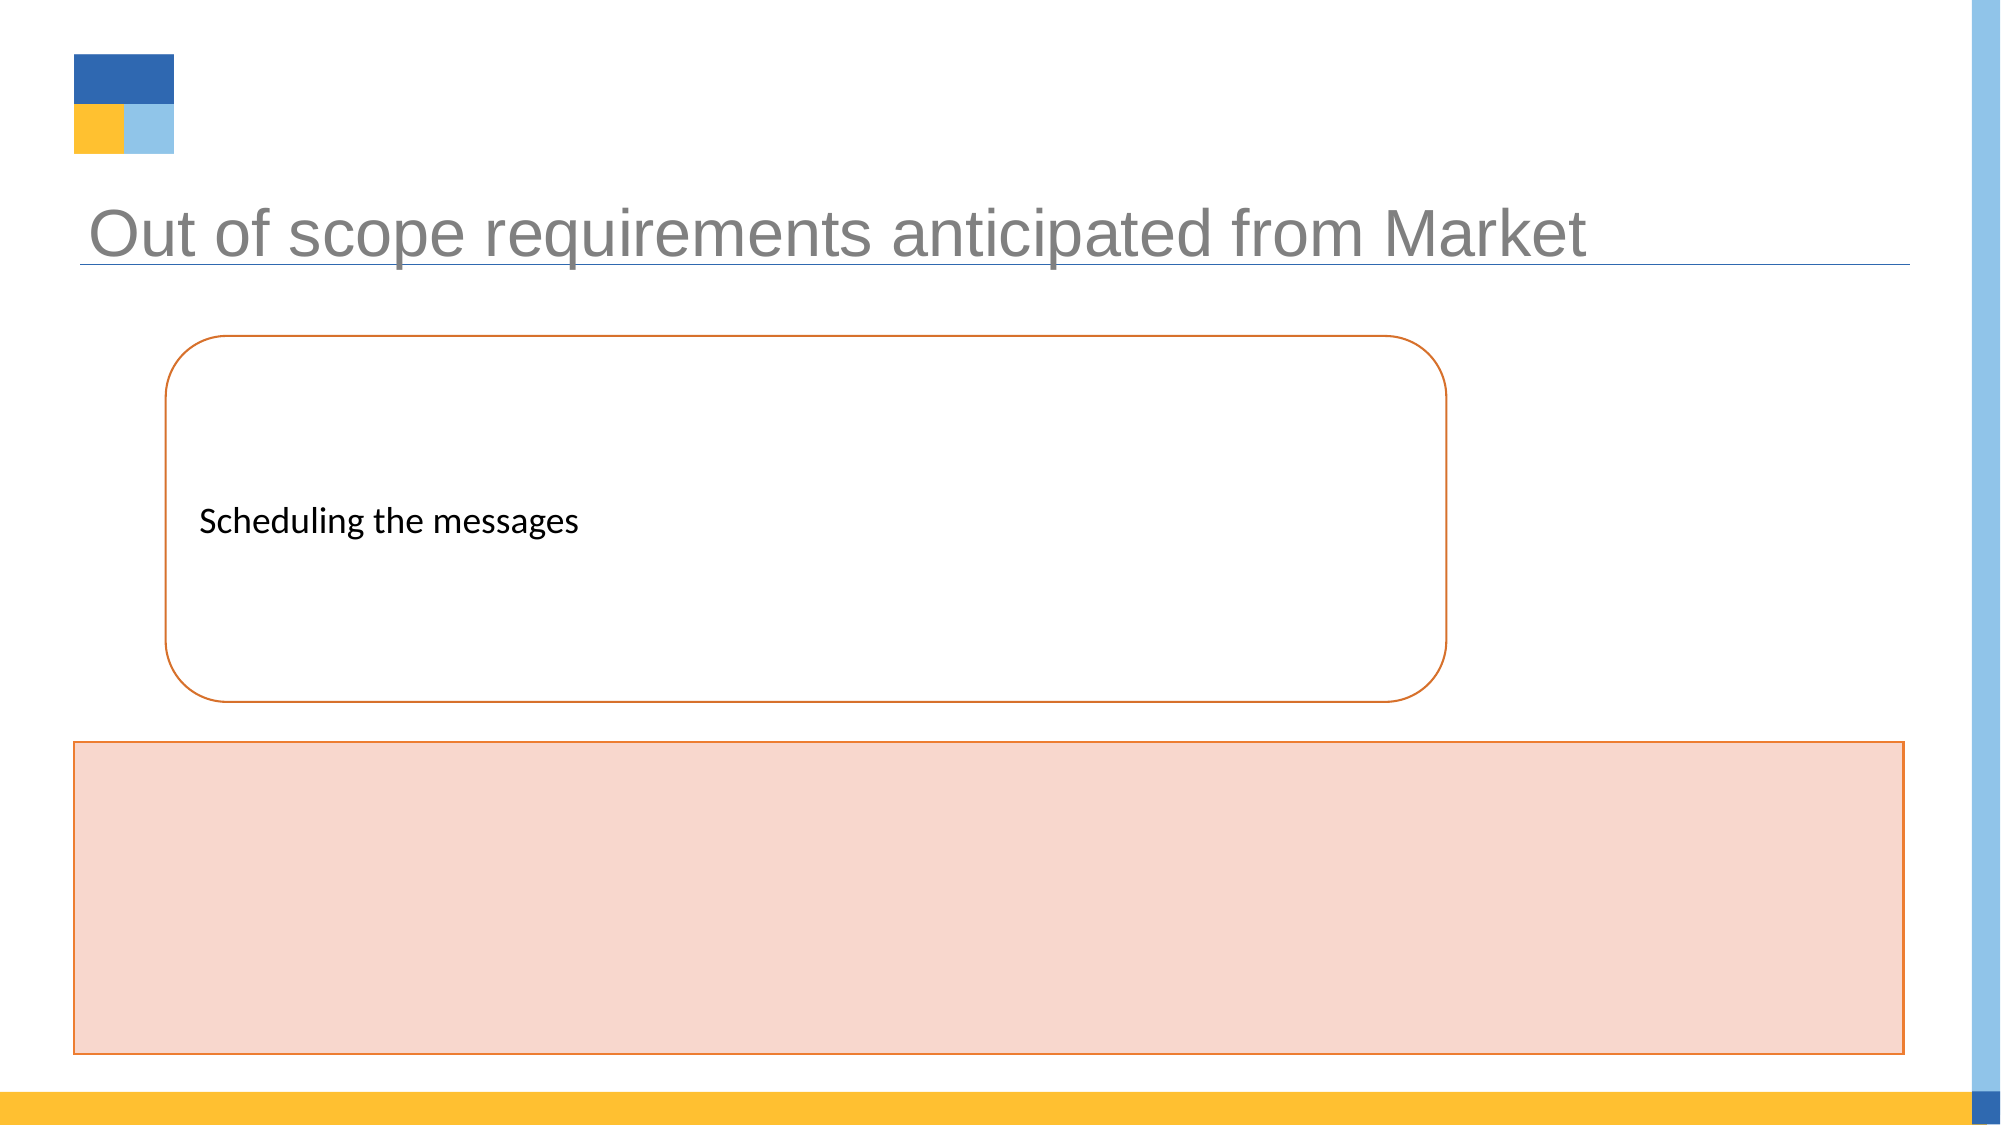

# Out of scope requirements anticipated from Market
Scheduling the messages